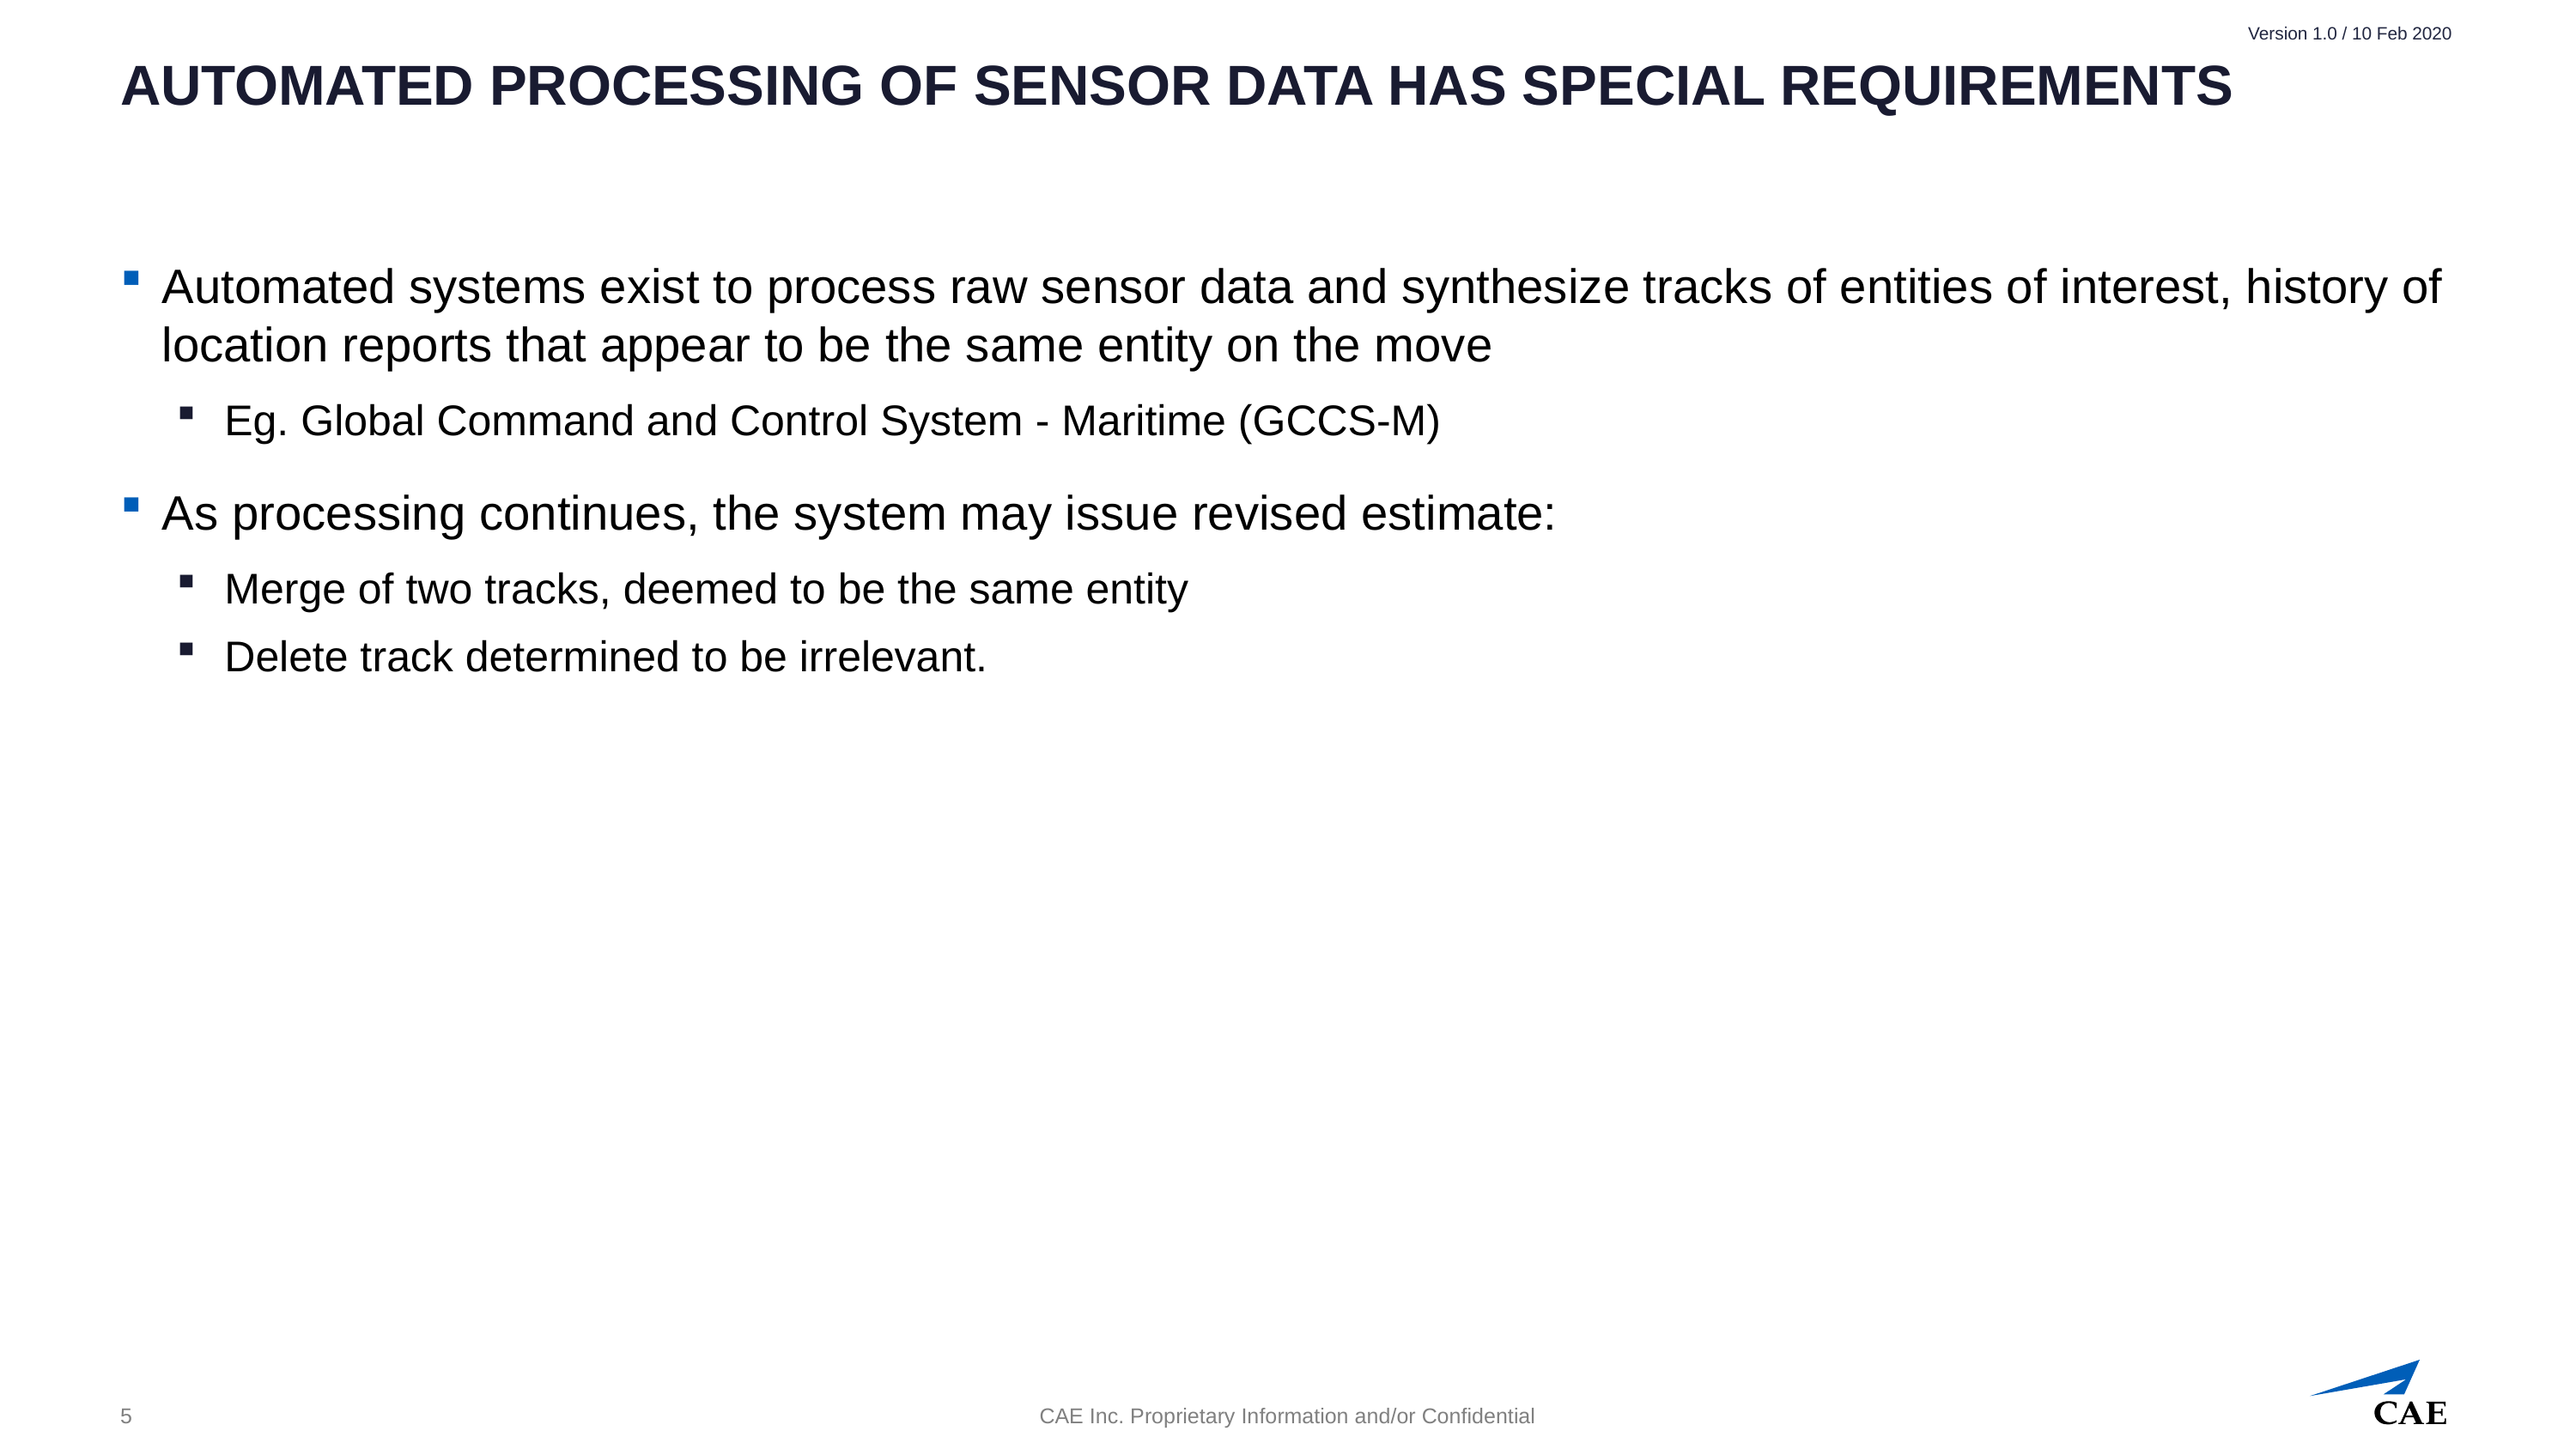

# Automated Processing of Sensor Data has special requirements
Automated systems exist to process raw sensor data and synthesize tracks of entities of interest, history of location reports that appear to be the same entity on the move
Eg. Global Command and Control System - Maritime (GCCS-M)
As processing continues, the system may issue revised estimate:
Merge of two tracks, deemed to be the same entity
Delete track determined to be irrelevant.

5